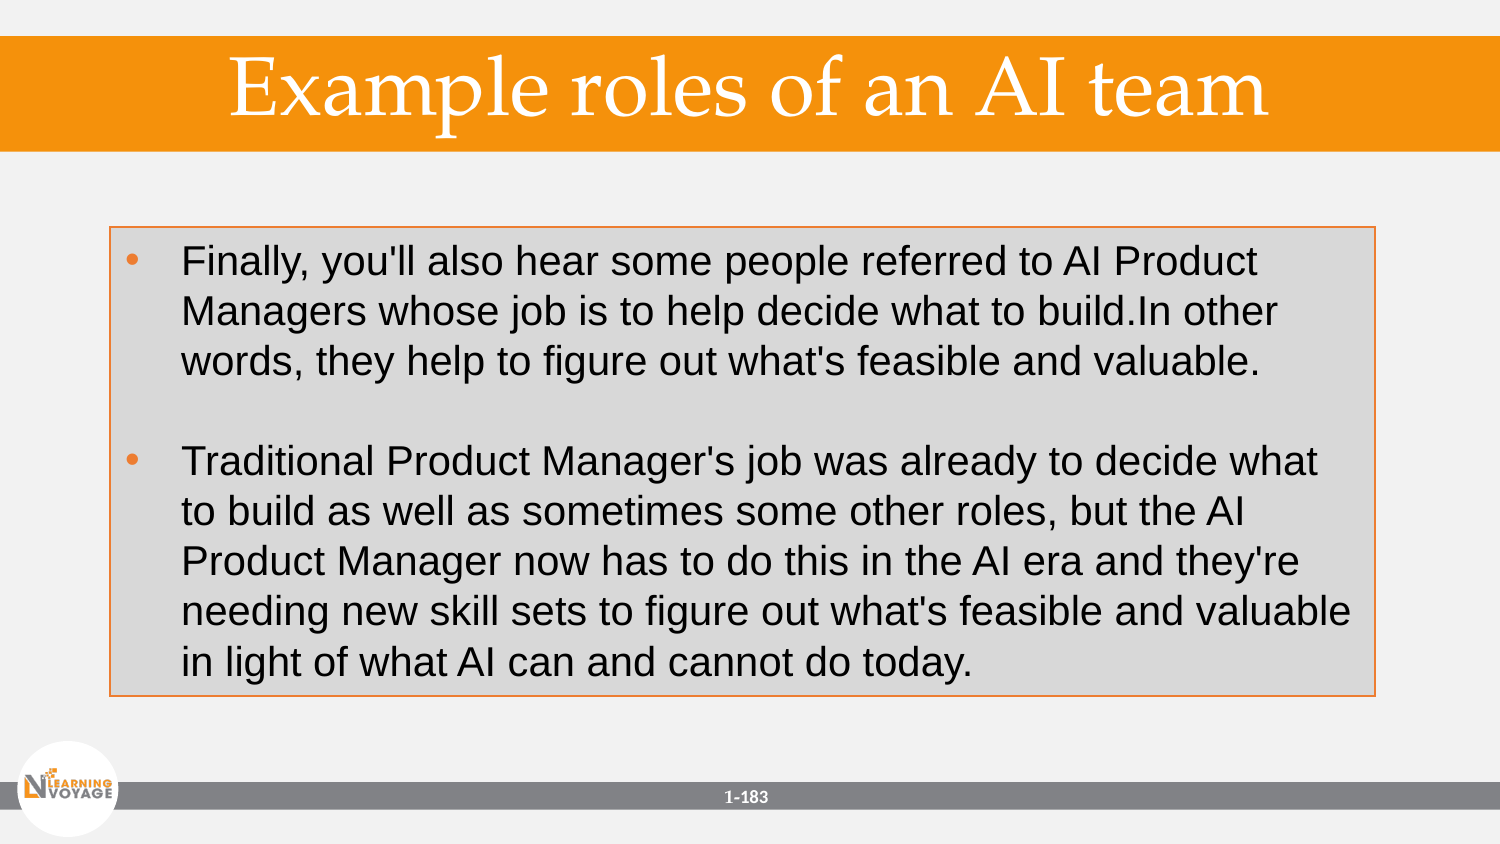

Example roles of an AI team
Finally, you'll also hear some people referred to AI Product Managers whose job is to help decide what to build.In other words, they help to figure out what's feasible and valuable.

Traditional Product Manager's job was already to decide what to build as well as sometimes some other roles, but the AI Product Manager now has to do this in the AI era and they're needing new skill sets to figure out what's feasible and valuable in light of what AI can and cannot do today.
1-183